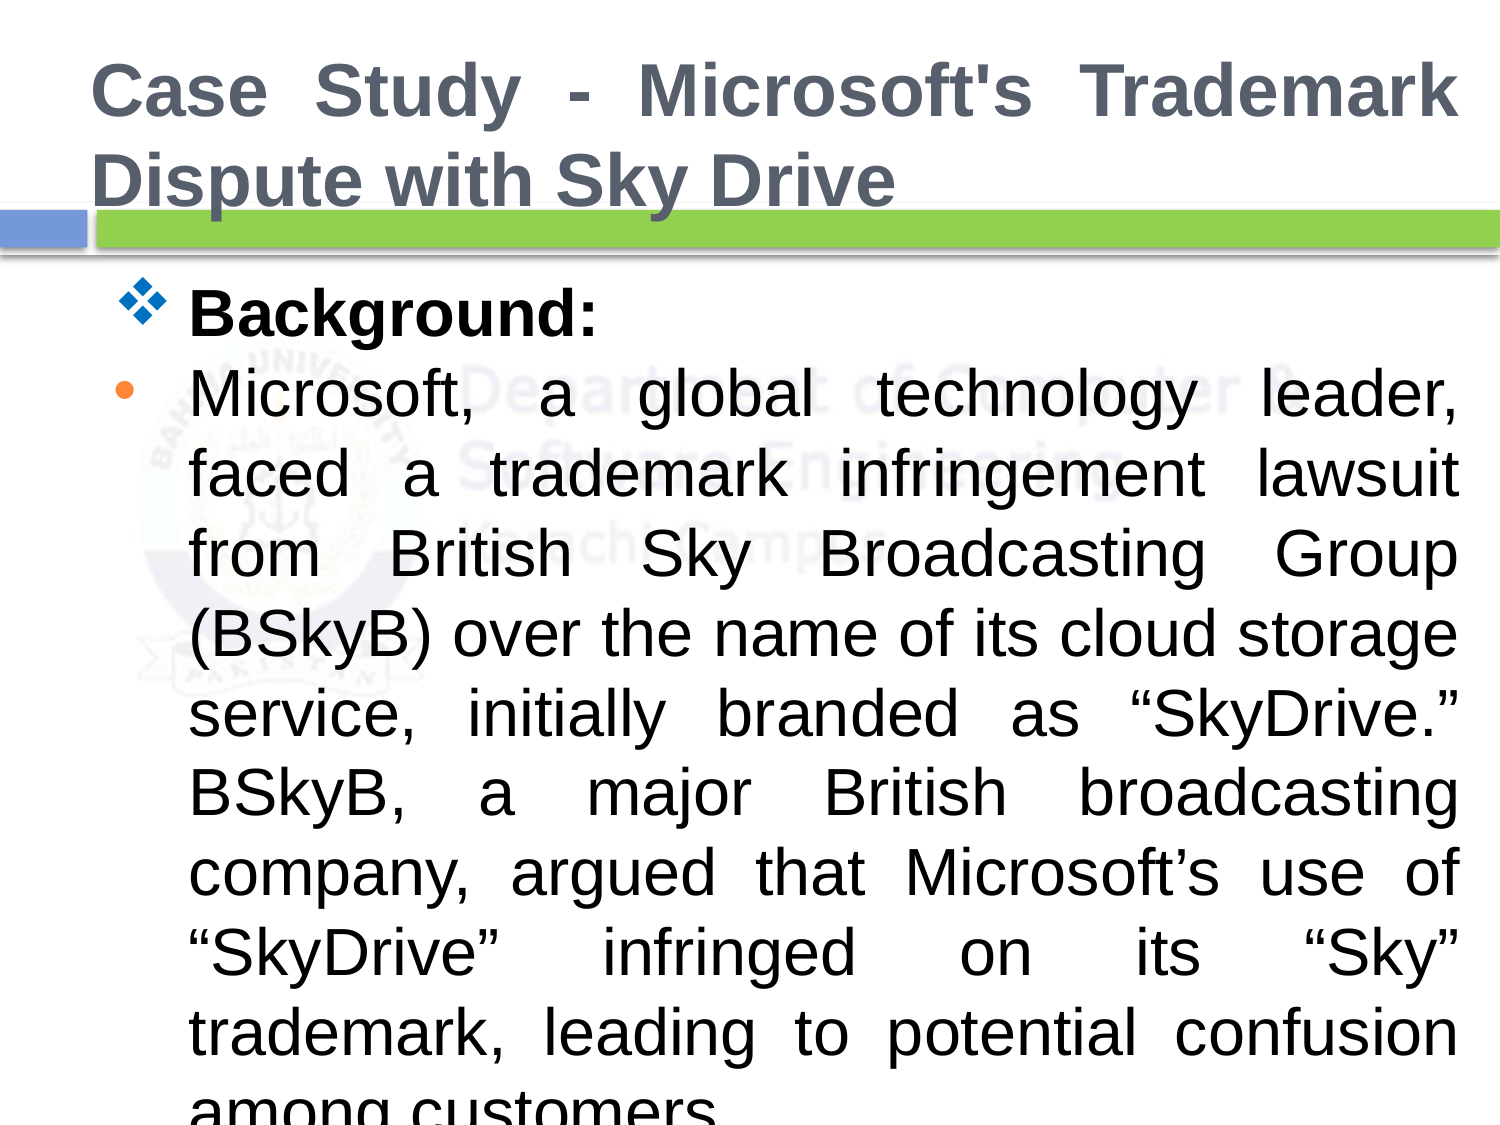

# Case Study - Microsoft's Trademark Dispute with Sky Drive
Background:
Microsoft, a global technology leader, faced a trademark infringement lawsuit from British Sky Broadcasting Group (BSkyB) over the name of its cloud storage service, initially branded as “SkyDrive.” BSkyB, a major British broadcasting company, argued that Microsoft’s use of “SkyDrive” infringed on its “Sky” trademark, leading to potential confusion among customers.